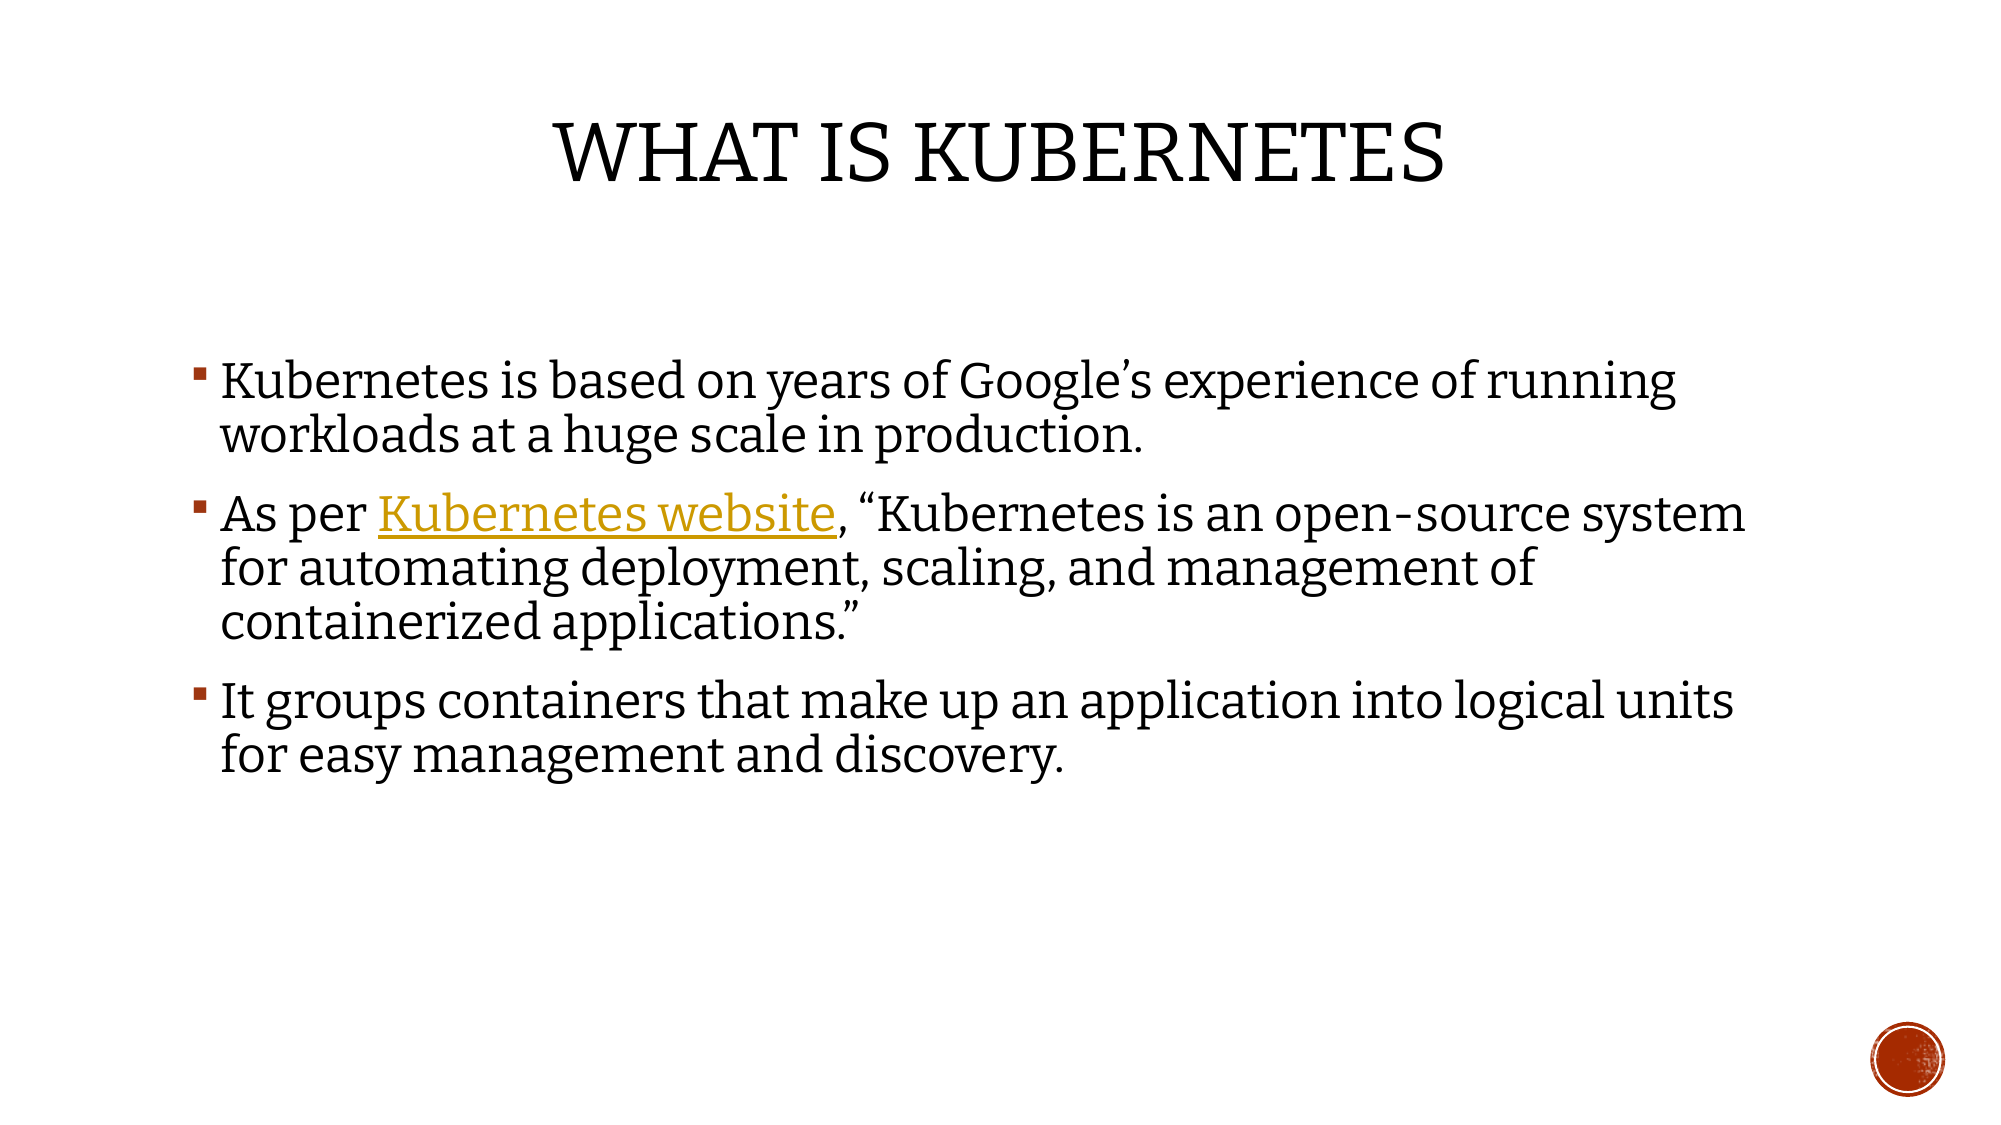

# What is kubernetes
Kubernetes is based on years of Google’s experience of running workloads at a huge scale in production.
As per Kubernetes website, “Kubernetes is an open-source system for automating deployment, scaling, and management of containerized applications.”
It groups containers that make up an application into logical units for easy management and discovery.